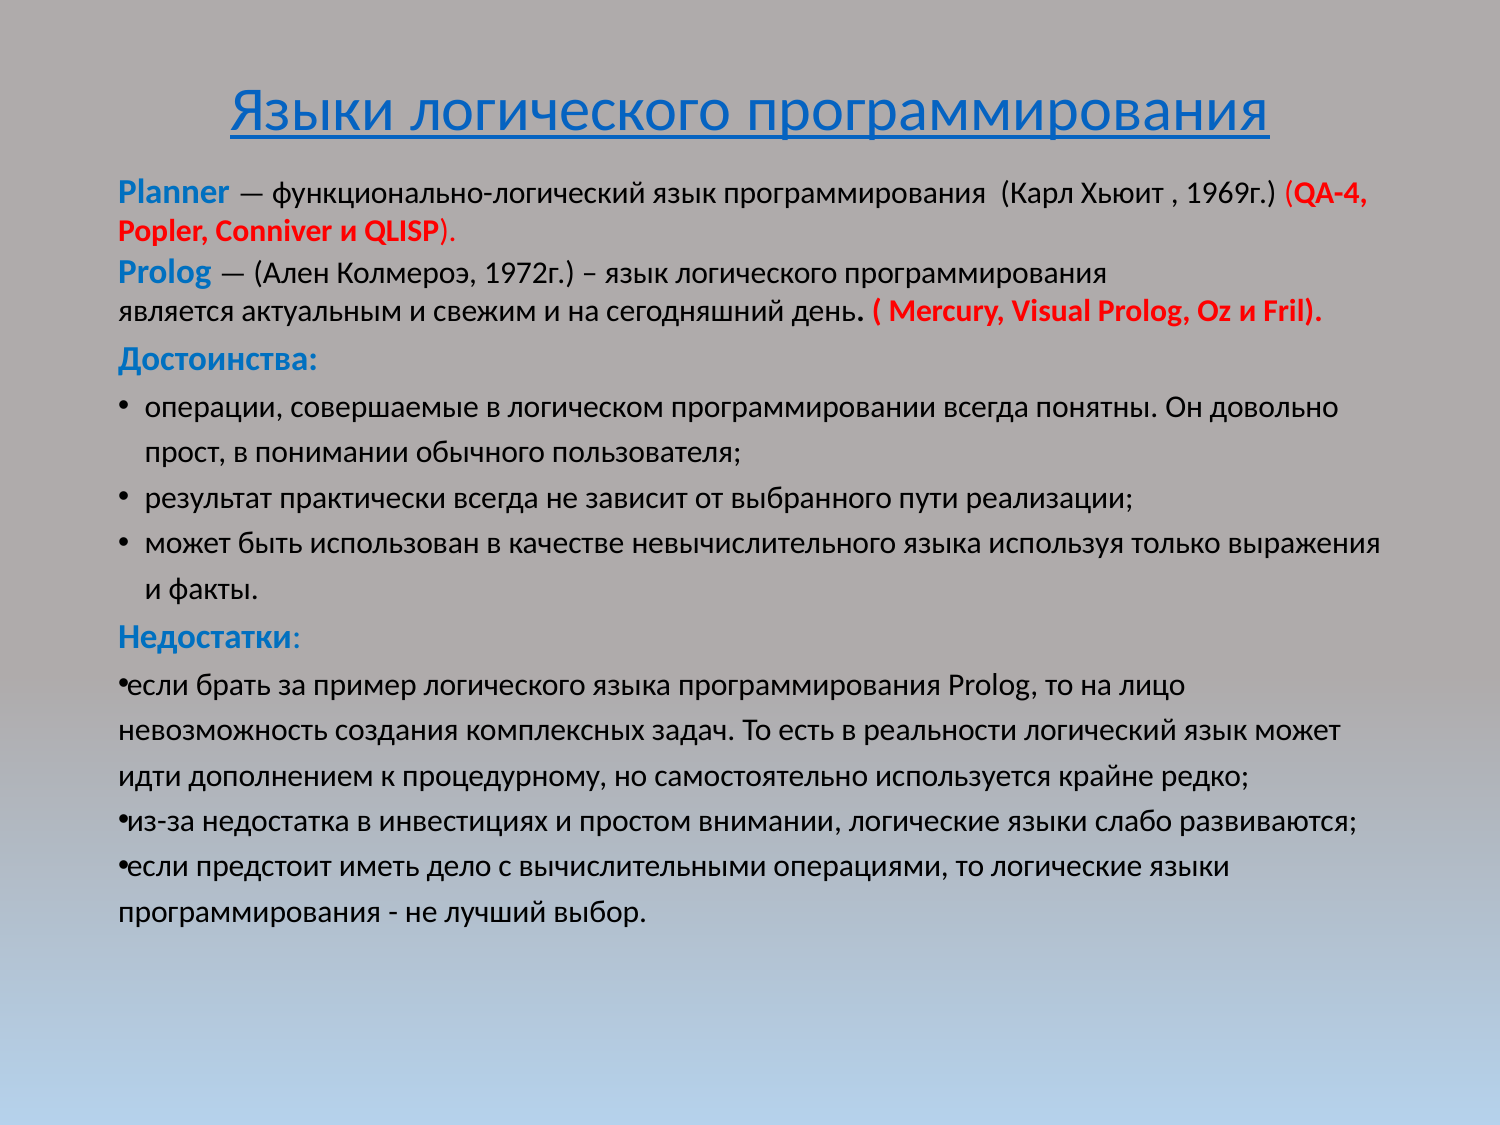

# Языки логического программирования
Planner — функционально-логический язык программирования  (Карл Хьюит , 1969г.) (QA-4, Popler, Conniver и QLISP).
Prolog — (Ален Колмероэ, 1972г.) – язык логического программирования
является актуальным и свежим и на сегодняшний день. ( Mercury, Visual Prolog, Oz и Fril).
Достоинства:
операции, совершаемые в логическом программировании всегда понятны. Он довольно прост, в понимании обычного пользователя;
результат практически всегда не зависит от выбранного пути реализации;
может быть использован в качестве невычислительного языка используя только выражения и факты.
Недостатки:
если брать за пример логического языка программирования Prolog, то на лицо невозможность создания комплексных задач. То есть в реальности логический язык может идти дополнением к процедурному, но самостоятельно используется крайне редко;
из-за недостатка в инвестициях и простом внимании, логические языки слабо развиваются;
если предстоит иметь дело с вычислительными операциями, то логические языки программирования - не лучший выбор.